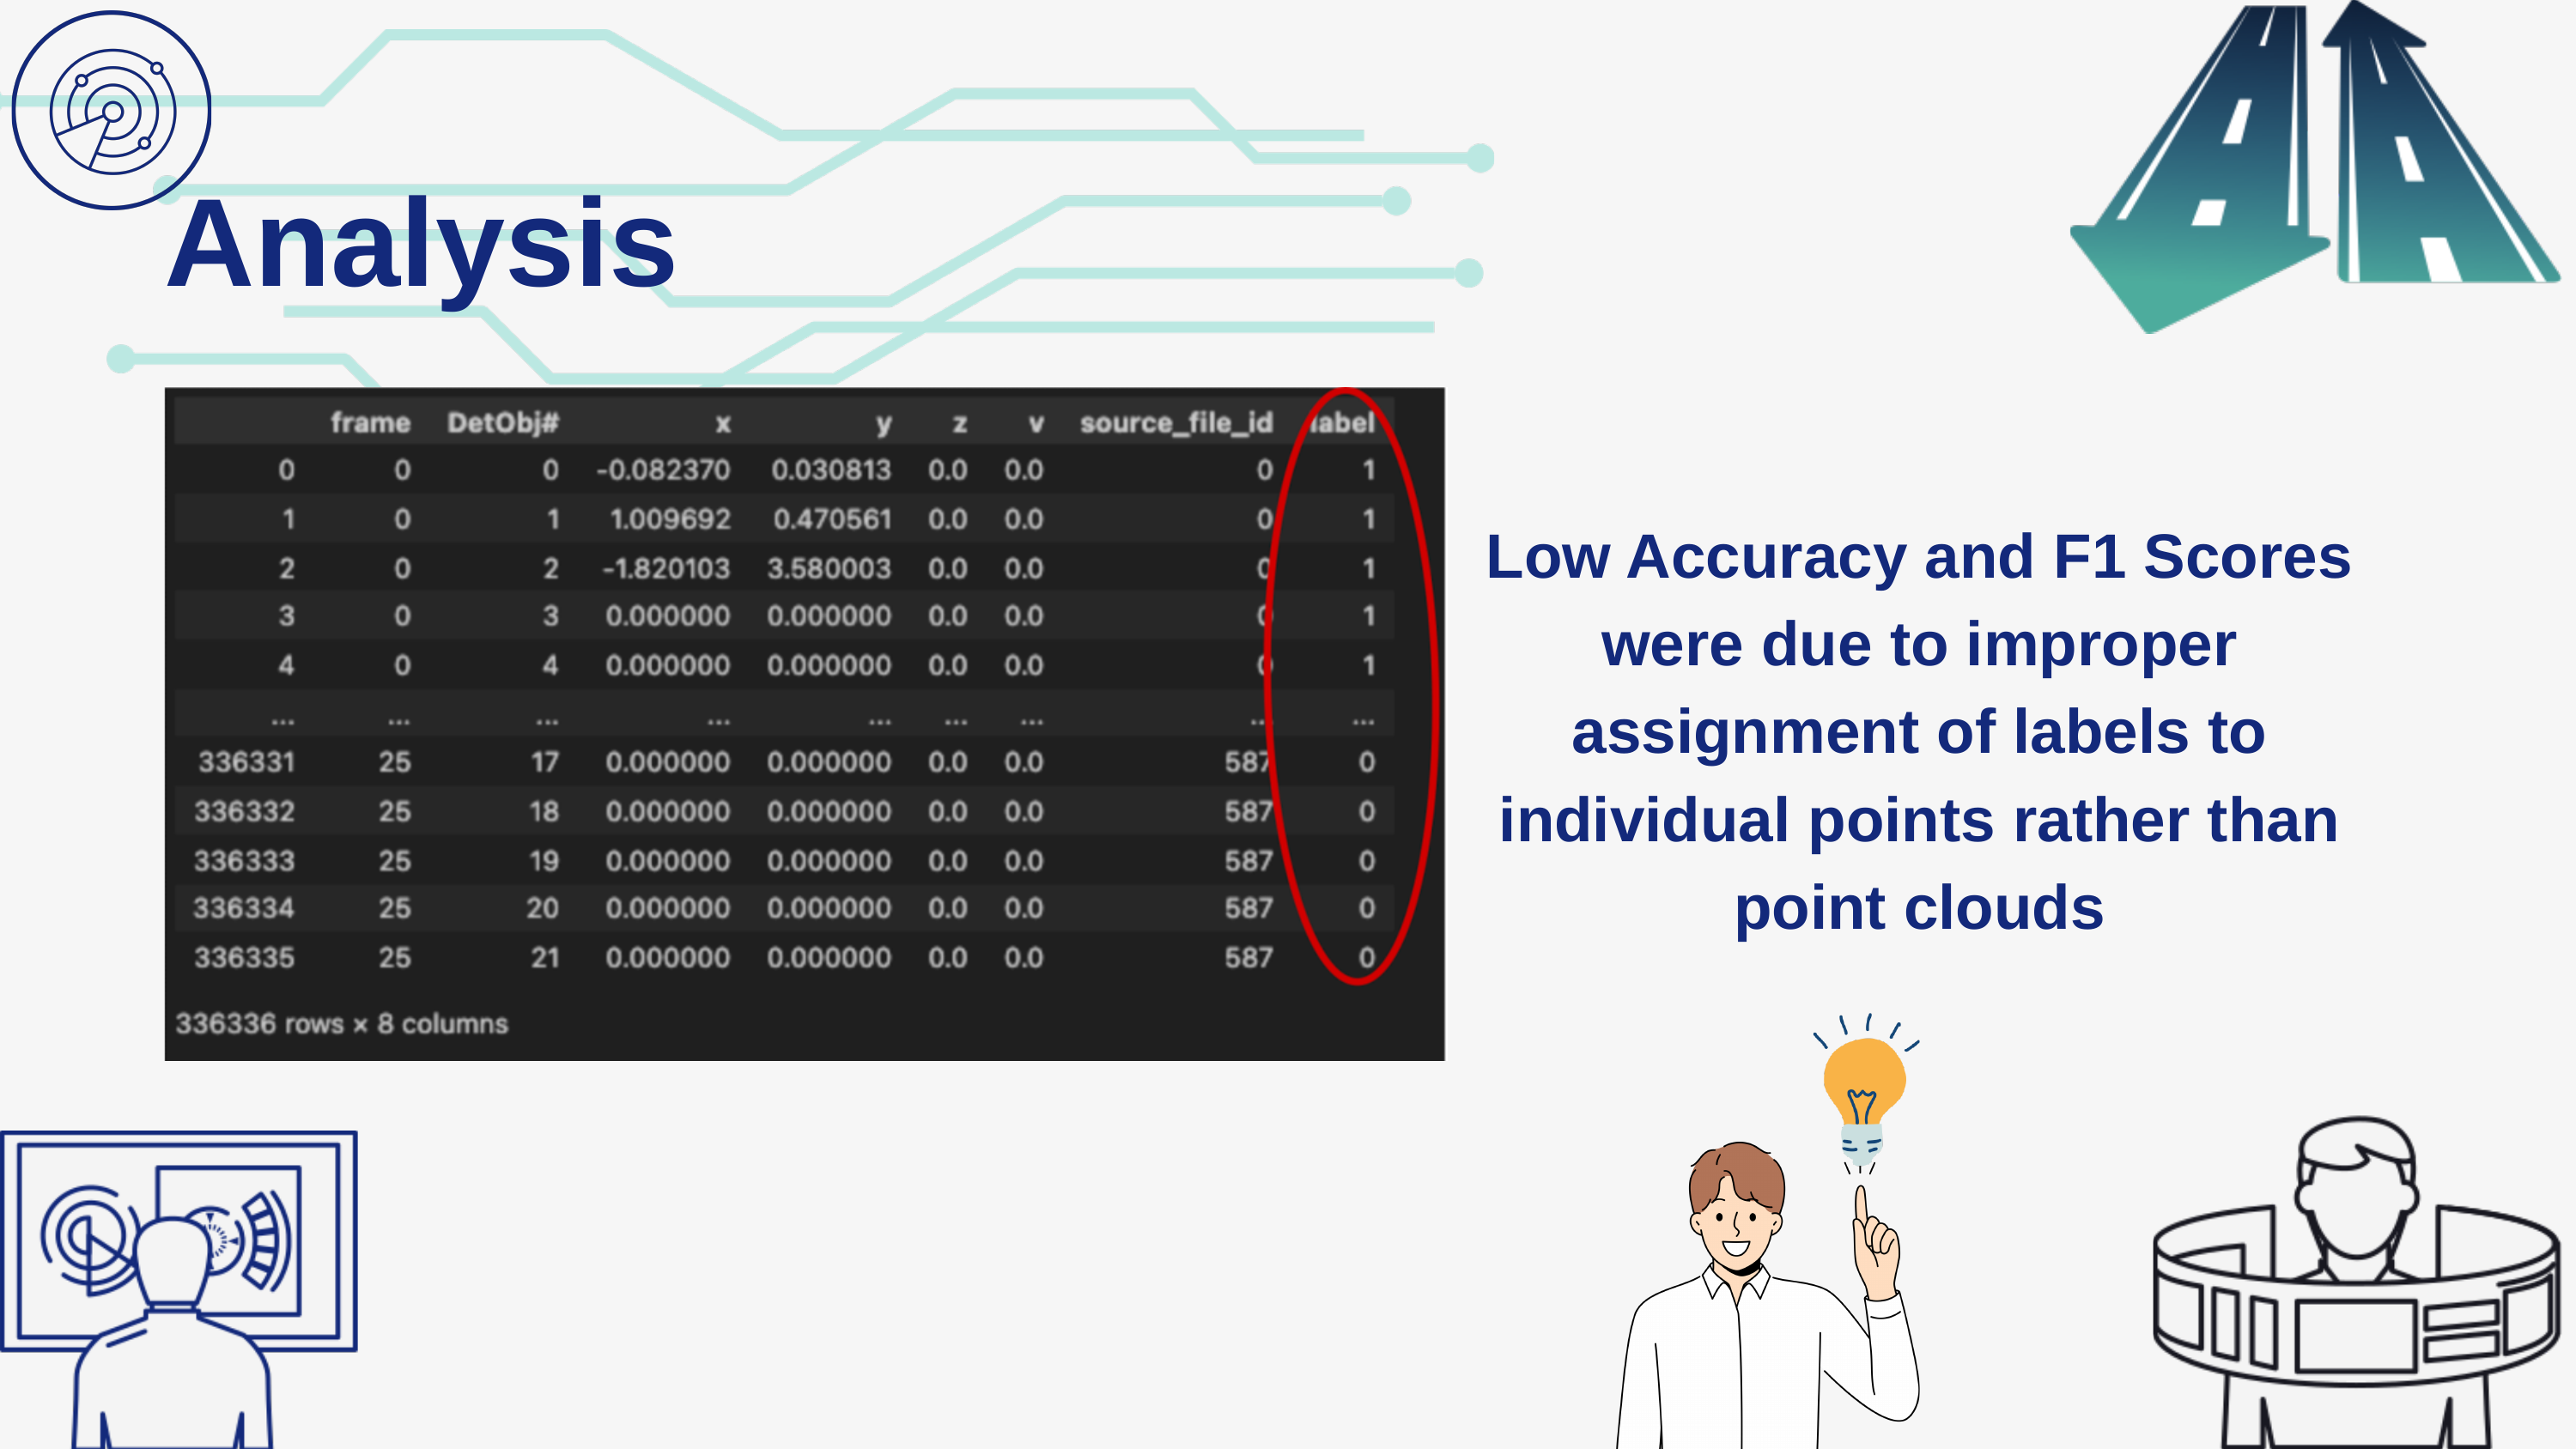

Analysis

Low Accuracy and F1 Scores were due to improper assignment of labels to individual points rather than point clouds